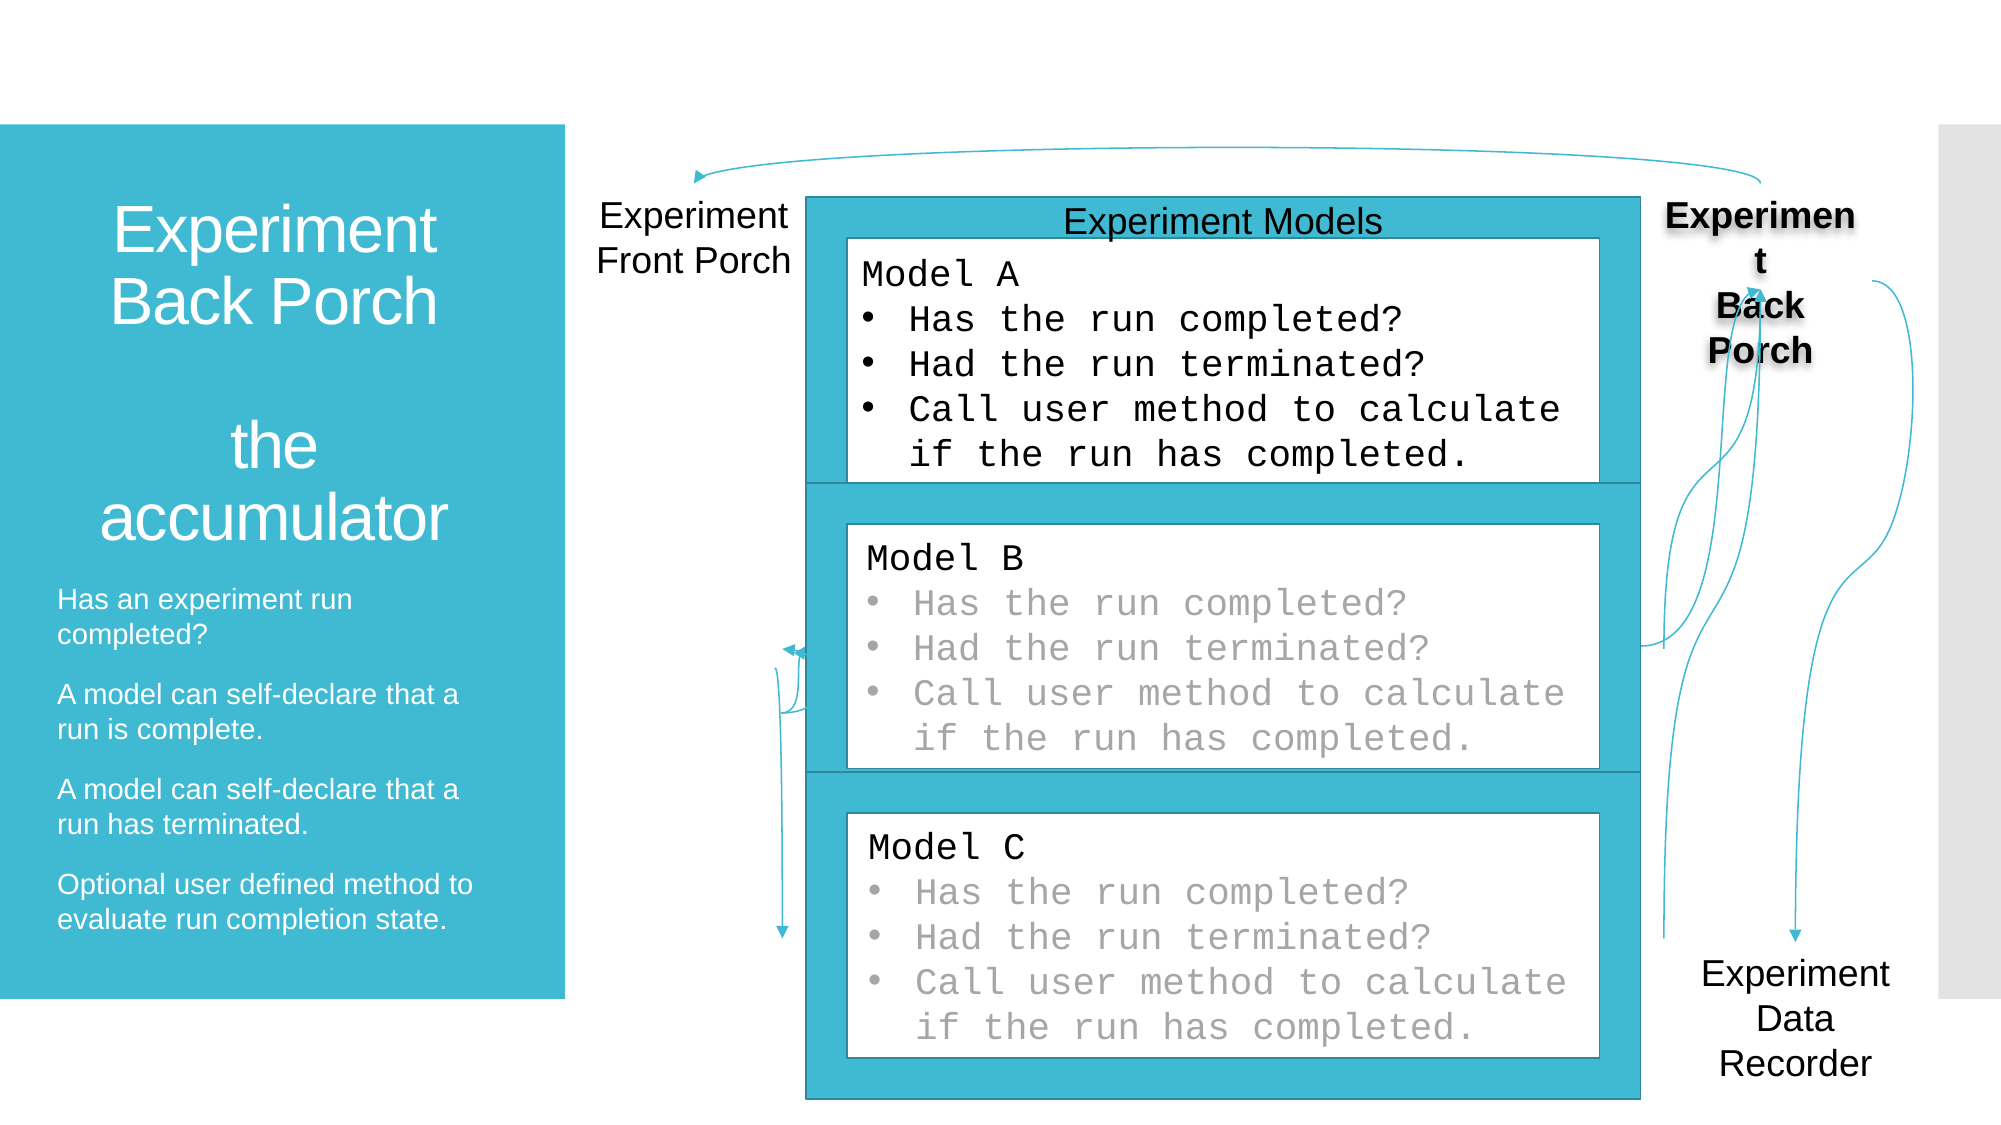

Experiment Front Porch
Experiment
Back Porch
# Experiment Back Porch the accumulator
Experiment Models

Model A
Has the run completed?
Had the run terminated?
Call user method to calculate if the run has completed.

Model B
Has the run completed?
Had the run terminated?
Call user method to calculate if the run has completed.
Has an experiment run completed?
A model can self-declare that a run is complete.
A model can self-declare that a run has terminated.
Optional user defined method to evaluate run completion state.

Model C
Has the run completed?
Had the run terminated?
Call user method to calculate if the run has completed.
Experiment
Data Recorder